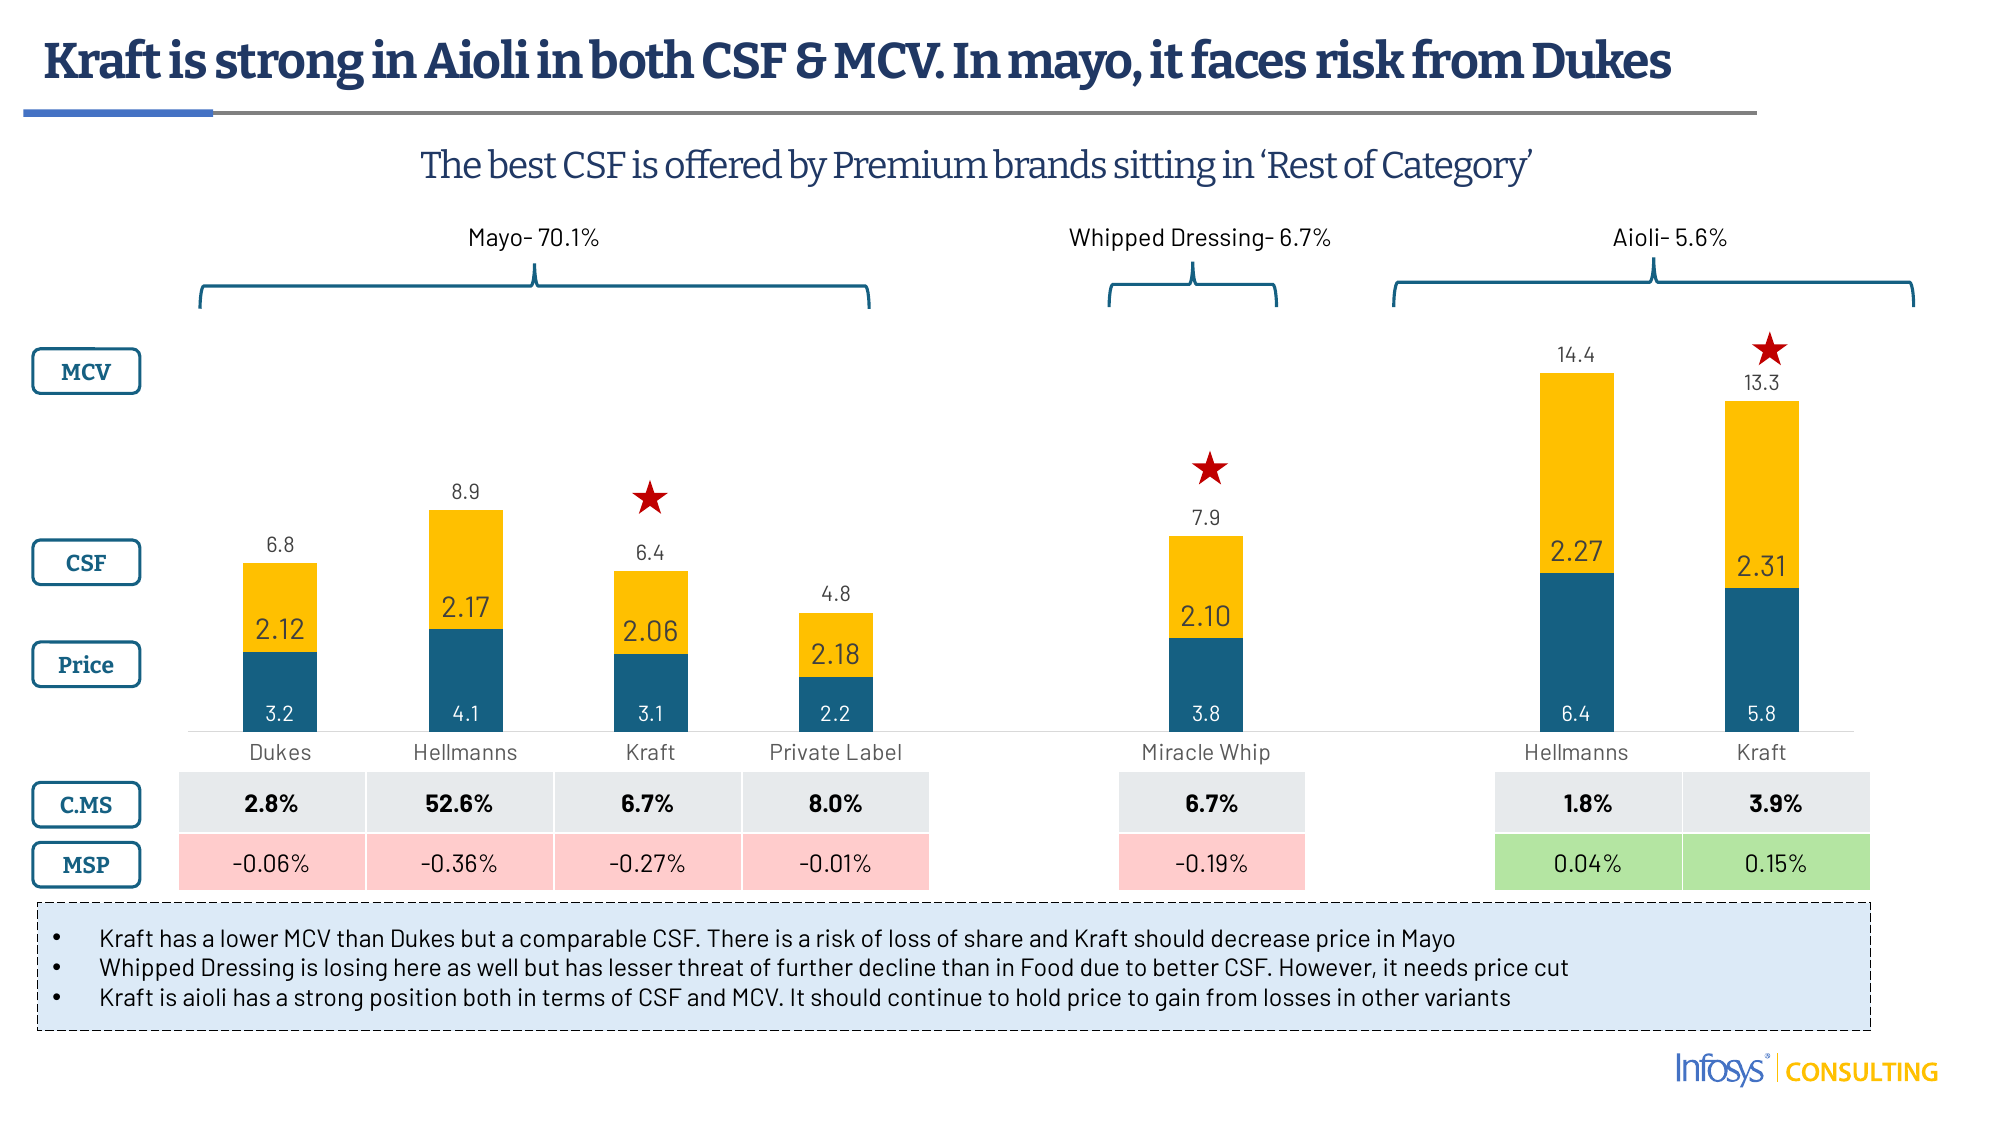

Kraft is strong in Aioli in both CSF & MCV. In mayo, it faces risk from Dukes

The best CSF is offered by Premium brands sitting in ‘Rest of Category’

Whipped Dressing- 6.7%
Mayo- 70.1%
Aioli- 5.6%

### Chart

| Category | Price | MCV-Price | MCV |
|---|---|---|---|
| Dukes | 3.20507229198059 | 3.58197524903612 | 6.78704754101671 |
| Hellmanns | 4.11262467496523 | 4.791310981401991 | 8.90393565636722 |
| Kraft | 3.1319850872251 | 3.3148095109802704 | 6.44679459820537 |
| Private Label | 2.19154980481026 | 2.59163267689116 | 4.78318248170142 |
|  | None | None | None |
| Miracle Whip | 3.75210427042909 | 4.11143641207488 | 7.86354068250397 |
|  | None | None | None |
| Hellmanns | 6.35913620440247 | 8.05251945925163 | 14.4116556636541 |
| Kraft | 5.76021281055491 | 7.532564279315889 | 13.2927770898708 |
MCV

CSF
Price
| 2.8% | 52.6% | 6.7% | 8.0% |  | 6.7% |  | 1.8% | 3.9% |
| --- | --- | --- | --- | --- | --- | --- | --- | --- |
| -0.06% | -0.36% | -0.27% | -0.01% |  | -0.19% |  | 0.04% | 0.15% |
C.MS
MSP
Kraft has a lower MCV than Dukes but a comparable CSF. There is a risk of loss of share and Kraft should decrease price in Mayo
Whipped Dressing is losing here as well but has lesser threat of further decline than in Food due to better CSF. However, it needs price cut
Kraft is aioli has a strong position both in terms of CSF and MCV. It should continue to hold price to gain from losses in other variants